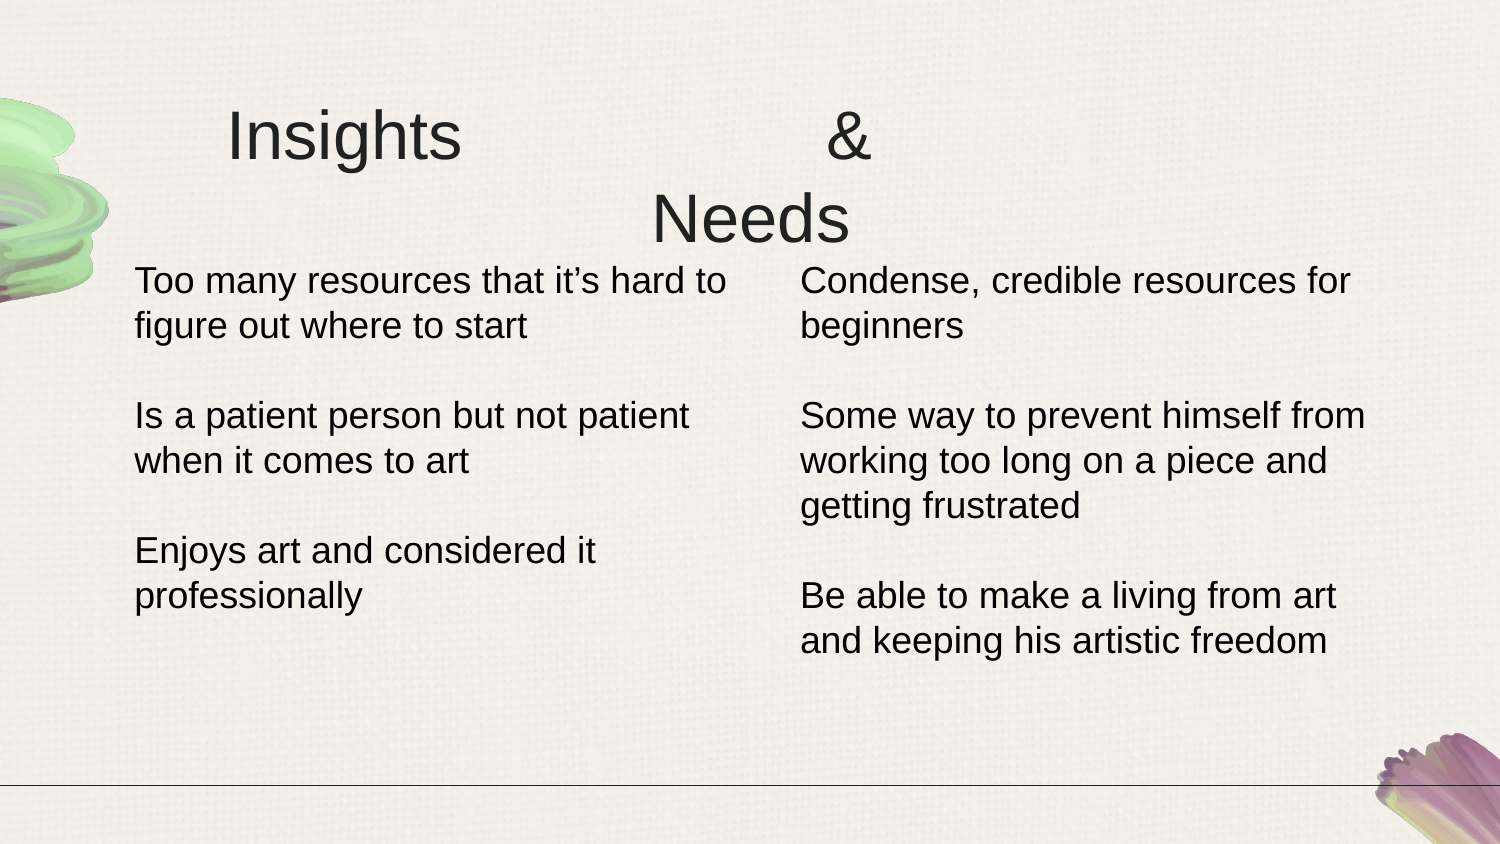

# Insights 			&			 Needs

Too many resources that it’s hard to figure out where to start

Is a patient person but not patient when it comes to art

Enjoys art and considered it professionally
Condense, credible resources for beginners

Some way to prevent himself from working too long on a piece and getting frustrated

Be able to make a living from art and keeping his artistic freedom